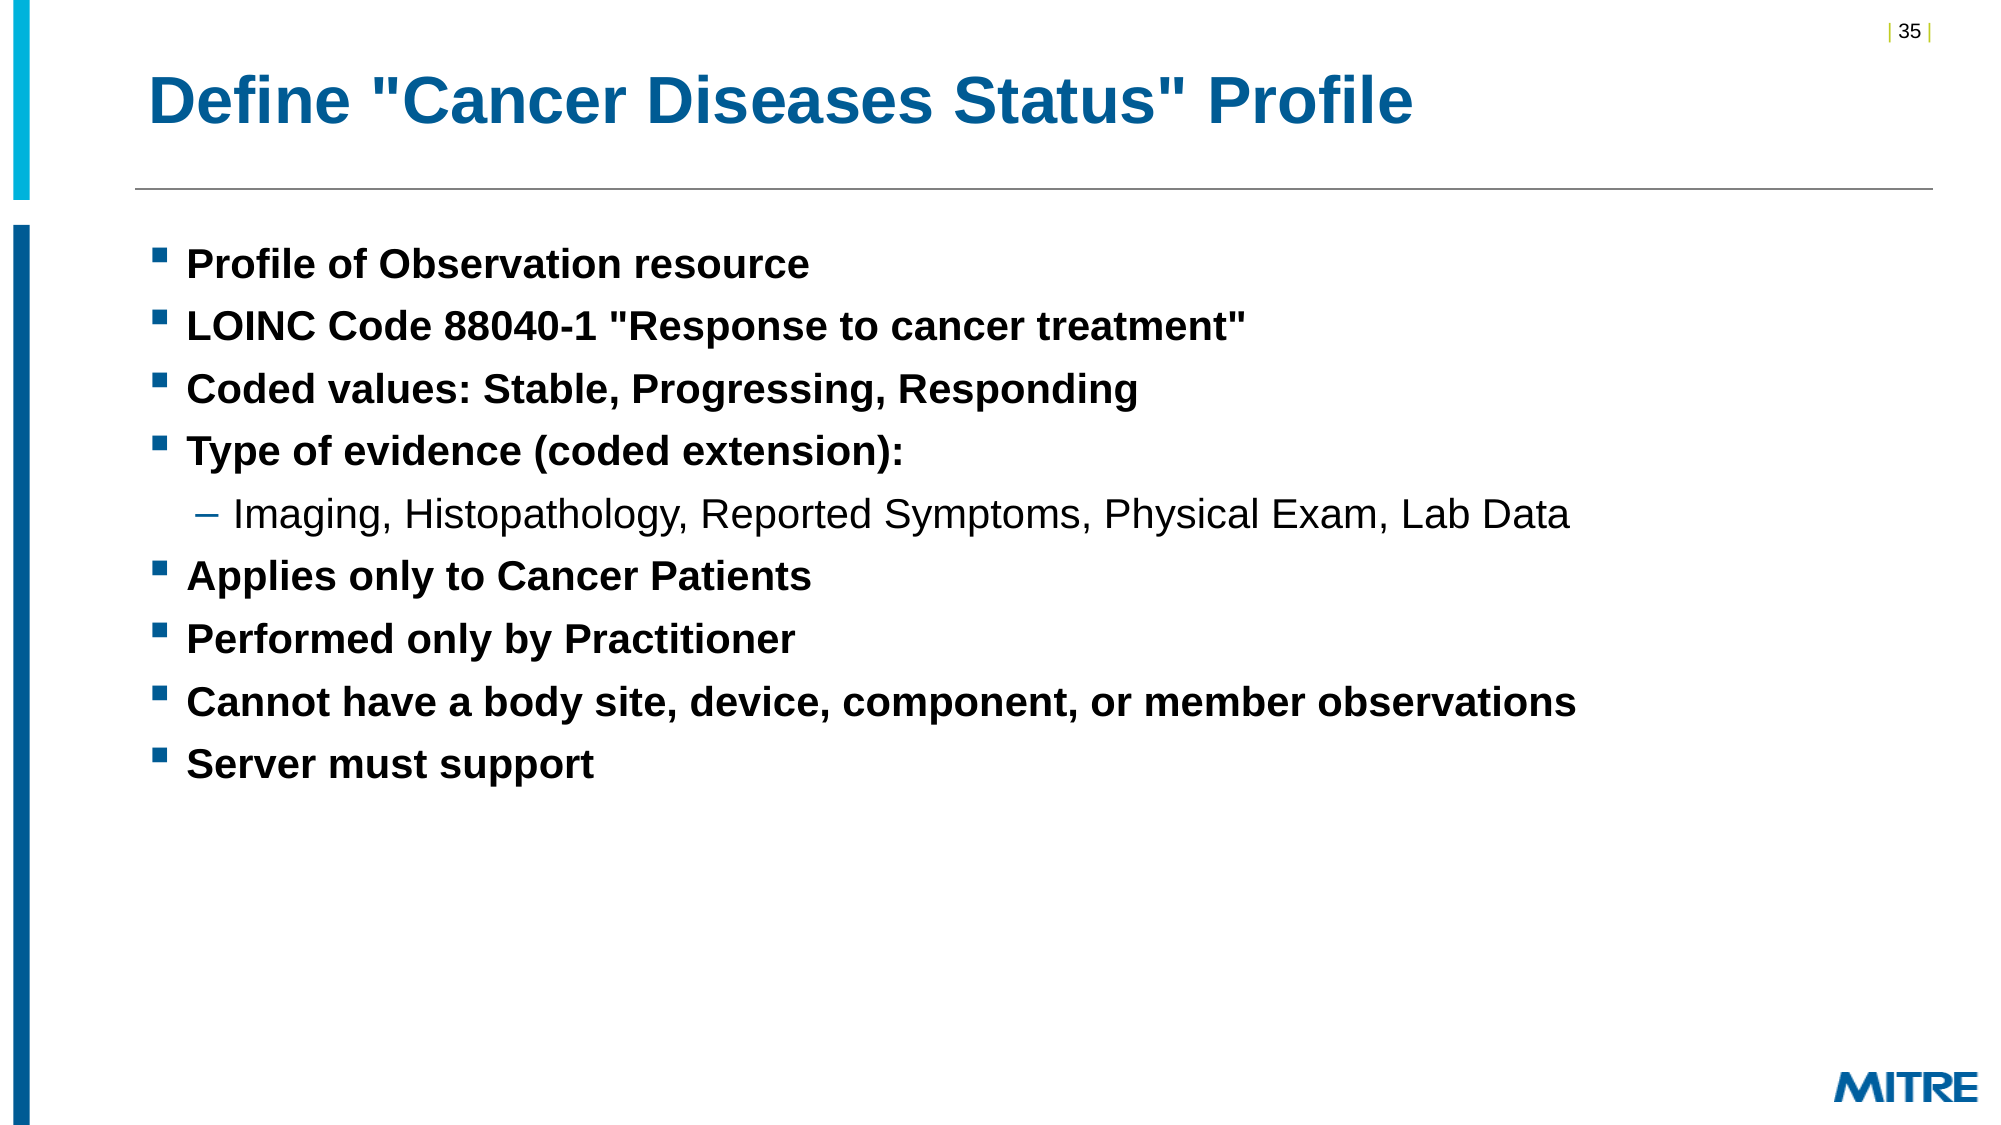

# Define "Cancer Diseases Status" Profile
Profile of Observation resource
LOINC Code 88040-1 "Response to cancer treatment"
Coded values: Stable, Progressing, Responding
Type of evidence (coded extension):
Imaging, Histopathology, Reported Symptoms, Physical Exam, Lab Data
Applies only to Cancer Patients
Performed only by Practitioner
Cannot have a body site, device, component, or member observations
Server must support